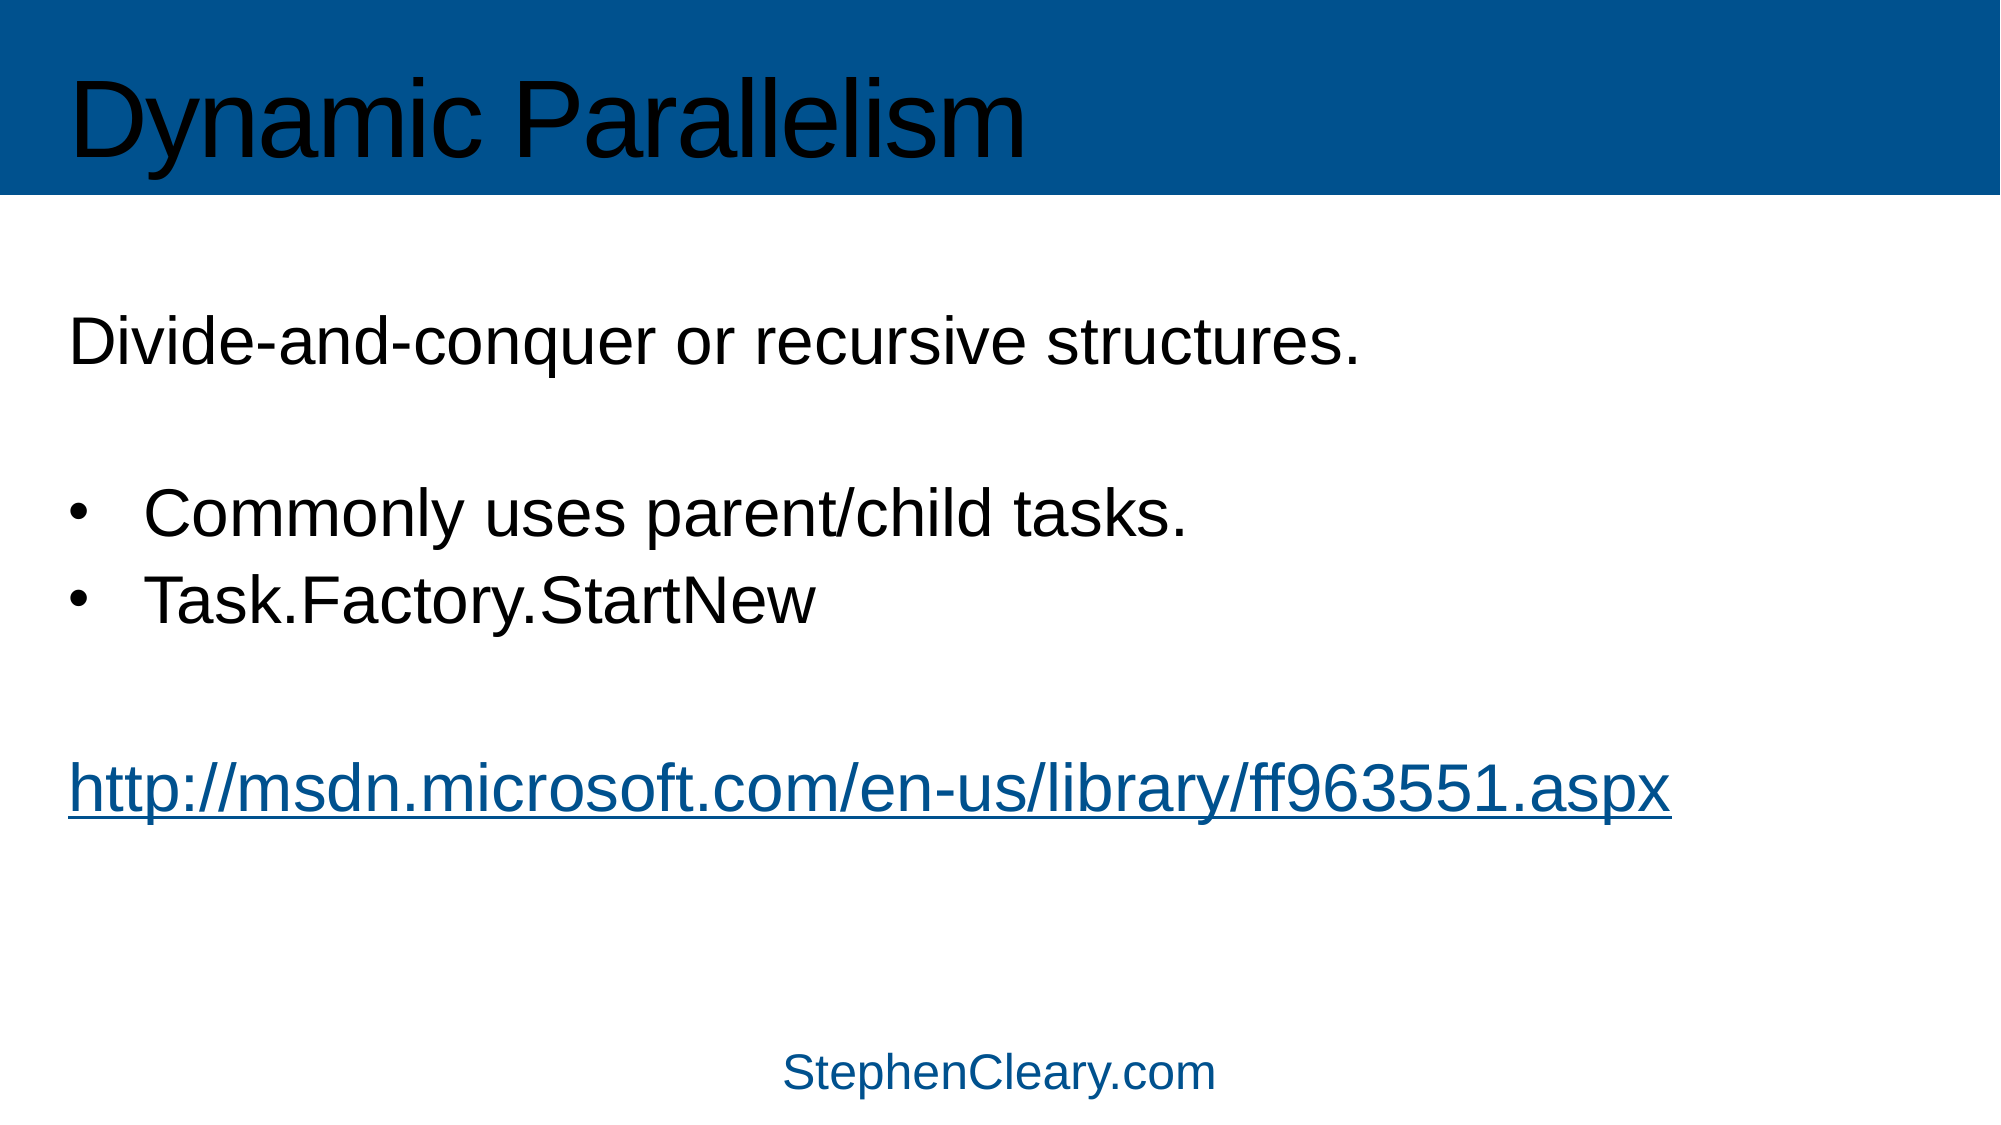

# Dynamic Parallelism

Divide-and-conquer or recursive structures.

Commonly uses parent/child tasks.
Task.Factory.StartNew

http://msdn.microsoft.com/en-us/library/ff963551.aspx